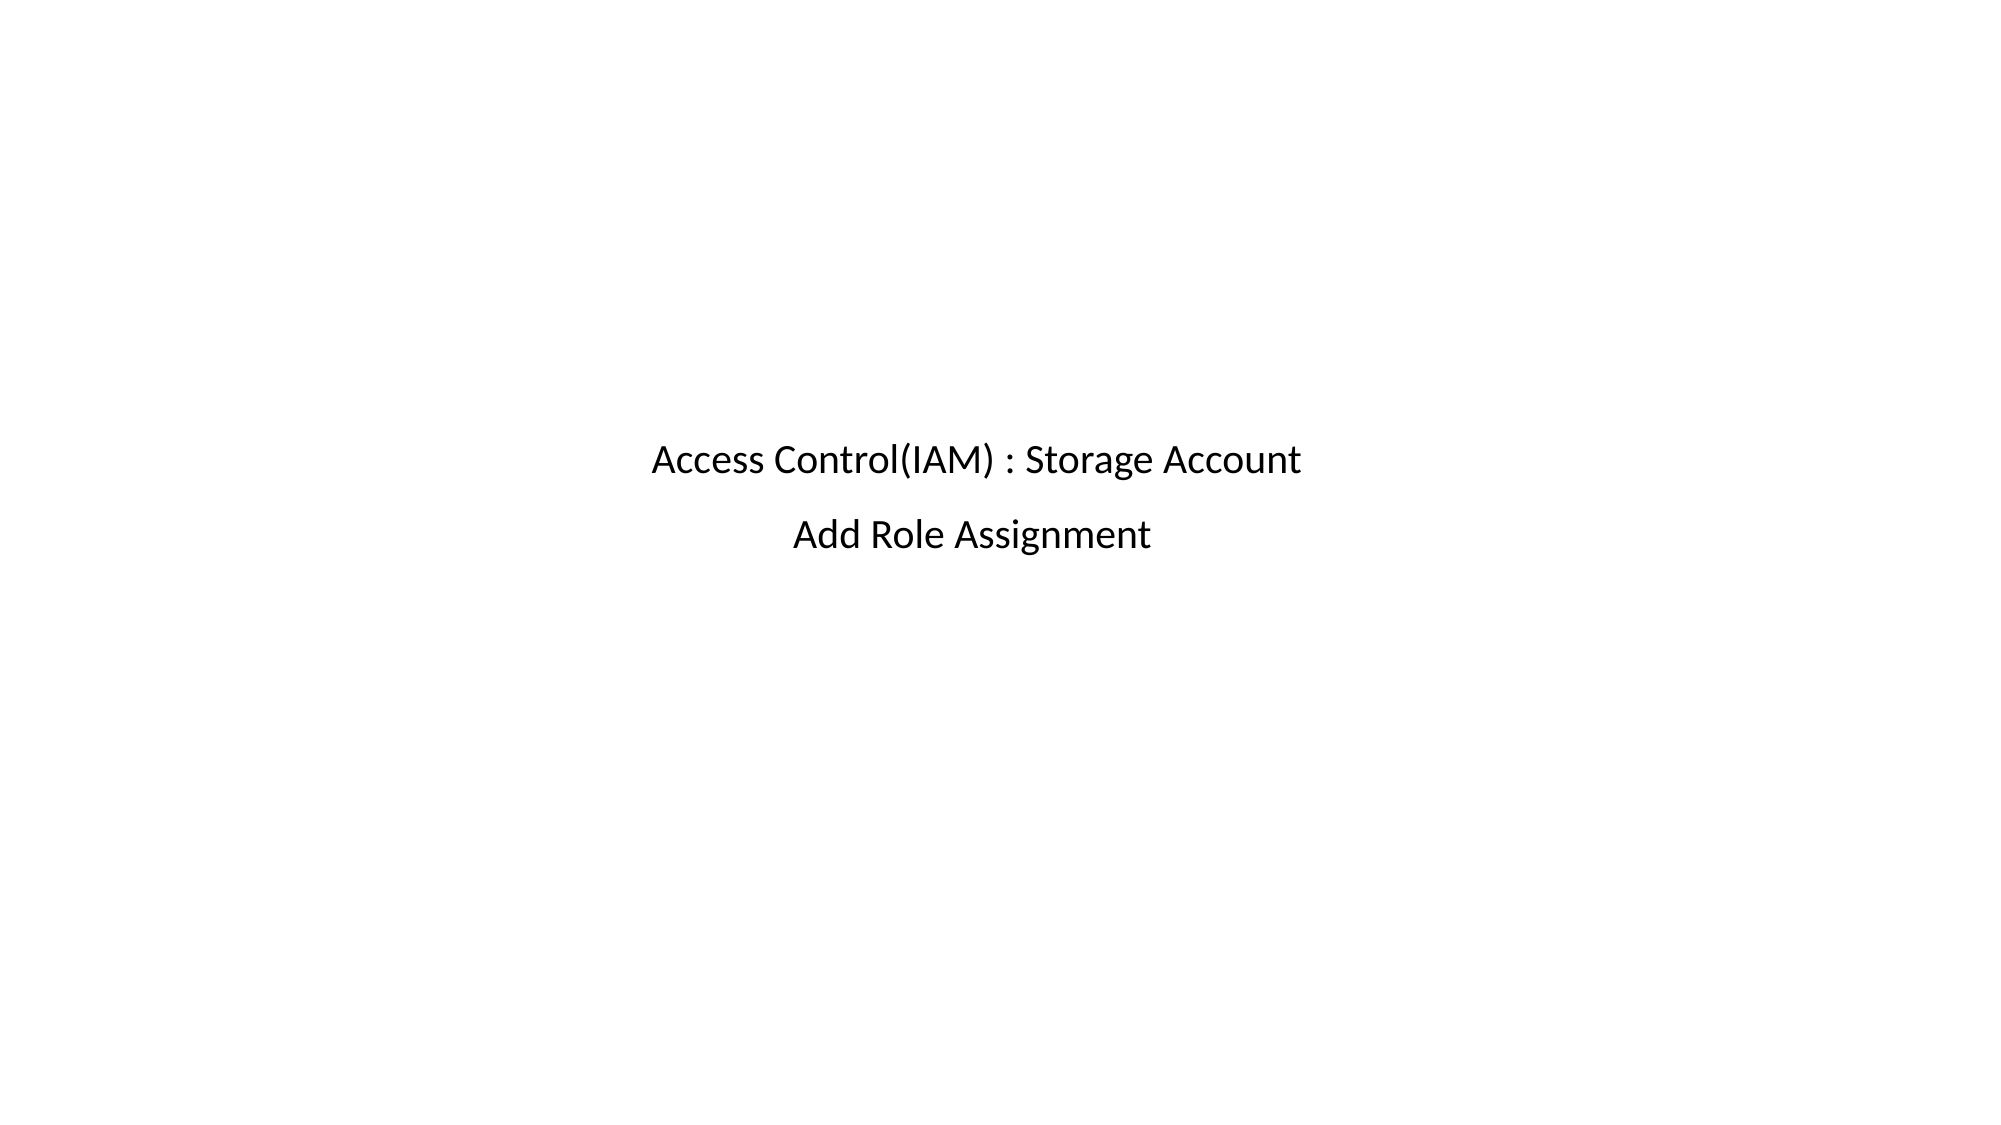

Access Control(IAM) : Storage Account
Add Role Assignment